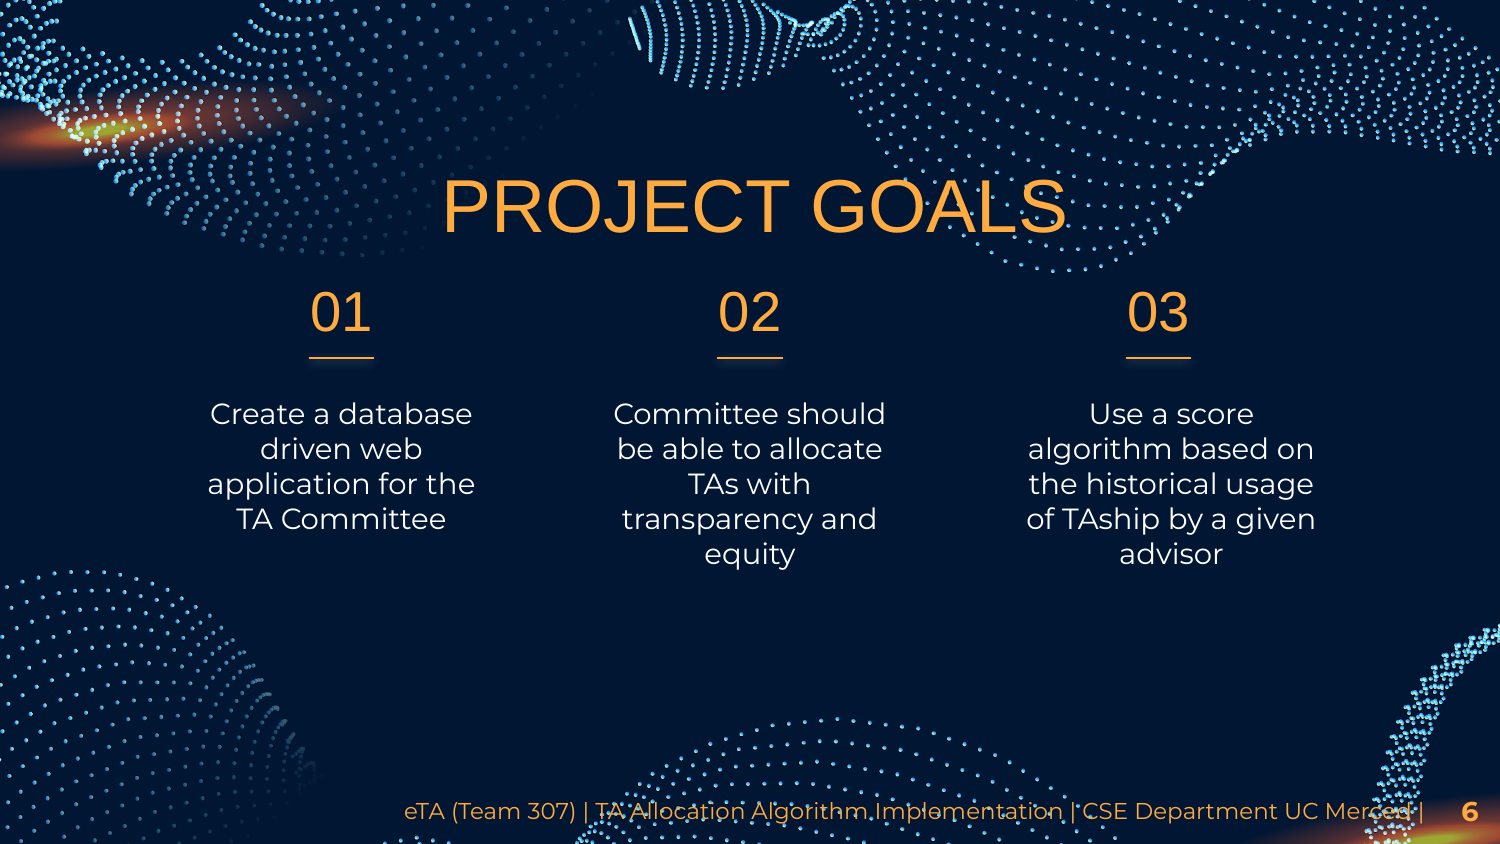

PROJECT GOALS
01
02
03
Create a database driven web application for the TA Committee
Committee should be able to allocate TAs with transparency and equity
Use a score algorithm based on the historical usage of TAship by a given advisor
6
eTA (Team 307) | TA Allocation Algorithm Implementation | CSE Department UC Merced |